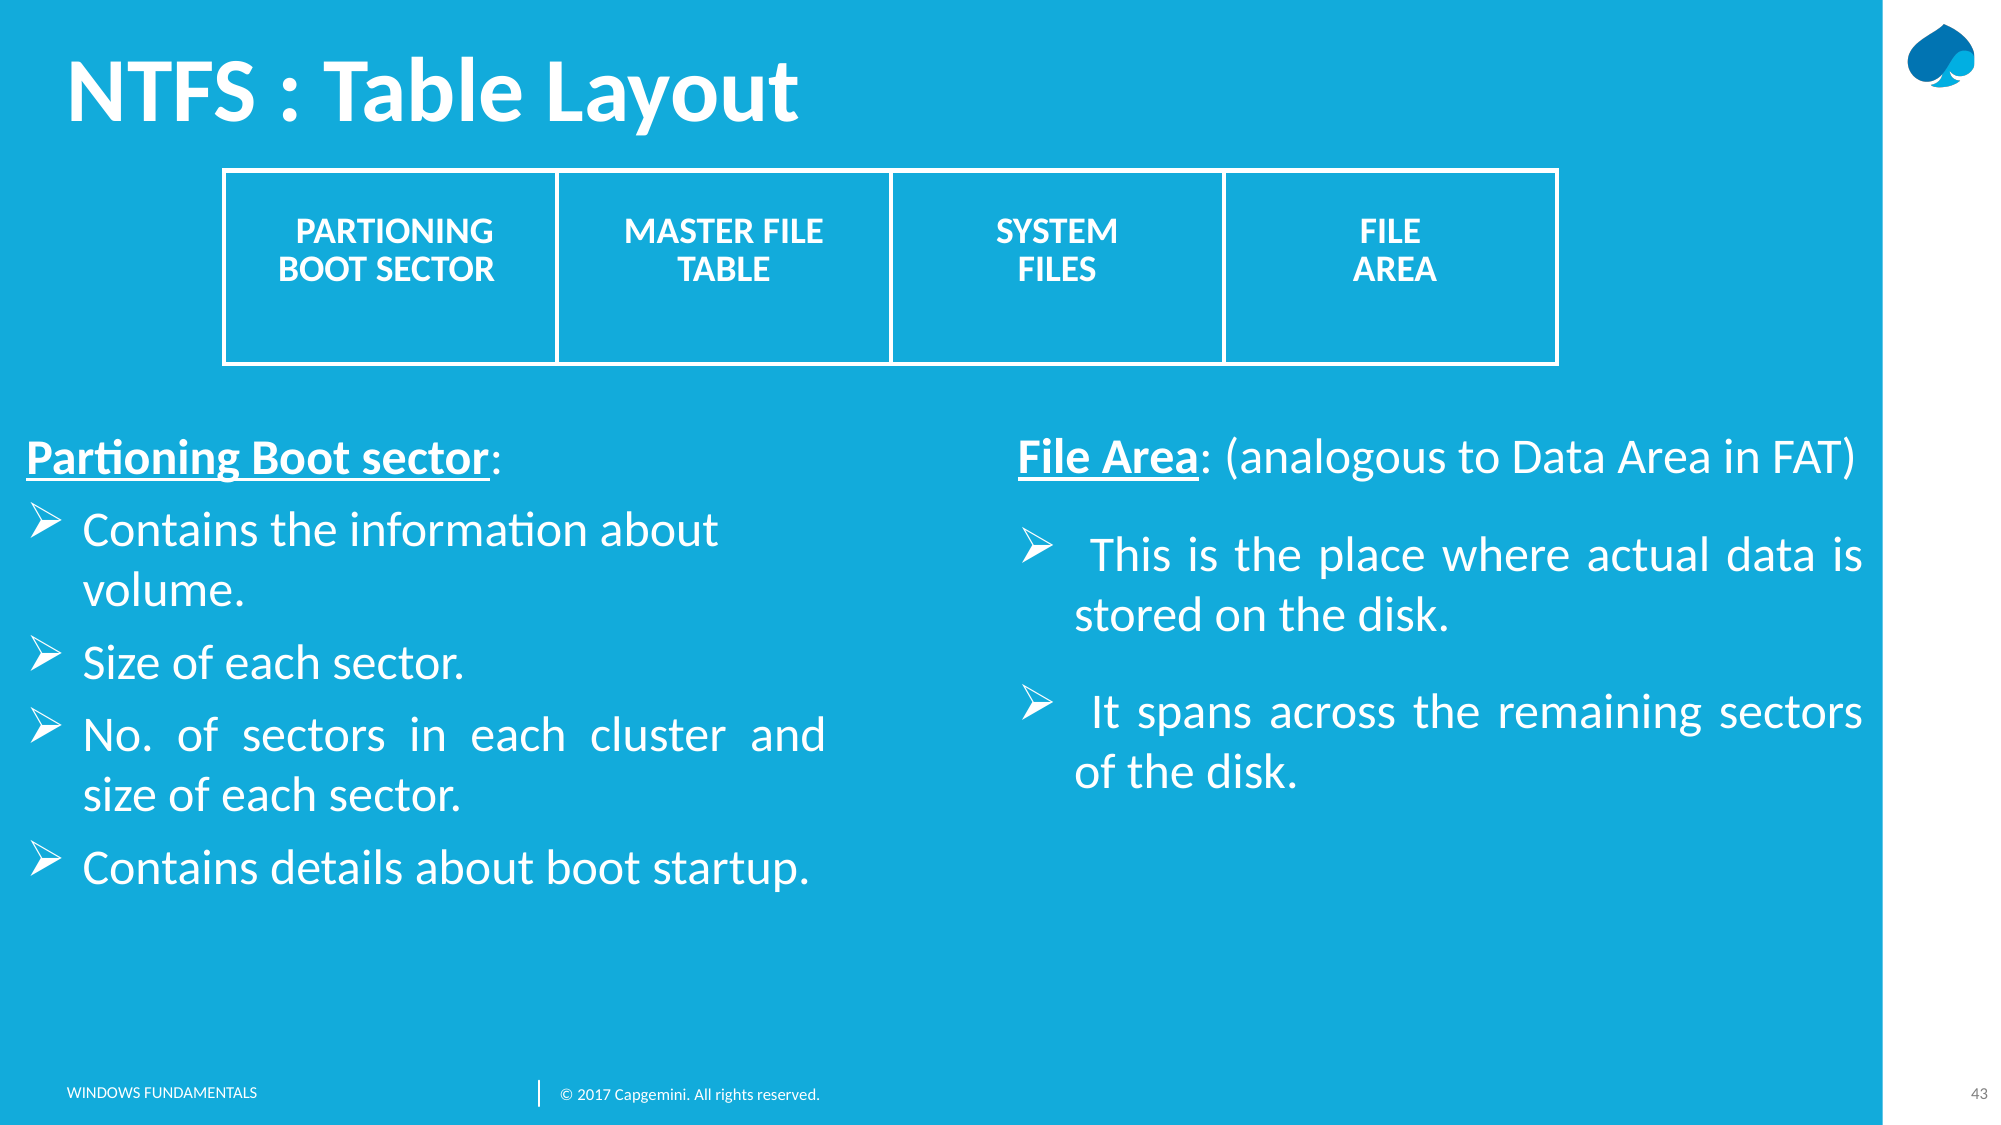

# NTFS : Table Layout
| PARTIONING BOOT SECTOR | MASTER FILE TABLE | SYSTEM FILES | FILE AREA |
| --- | --- | --- | --- |
Partioning Boot sector:
Contains the information about volume.
Size of each sector.
No. of sectors in each cluster and size of each sector.
Contains details about boot startup.
File Area: (analogous to Data Area in FAT)
 This is the place where actual data is stored on the disk.
 It spans across the remaining sectors of the disk.